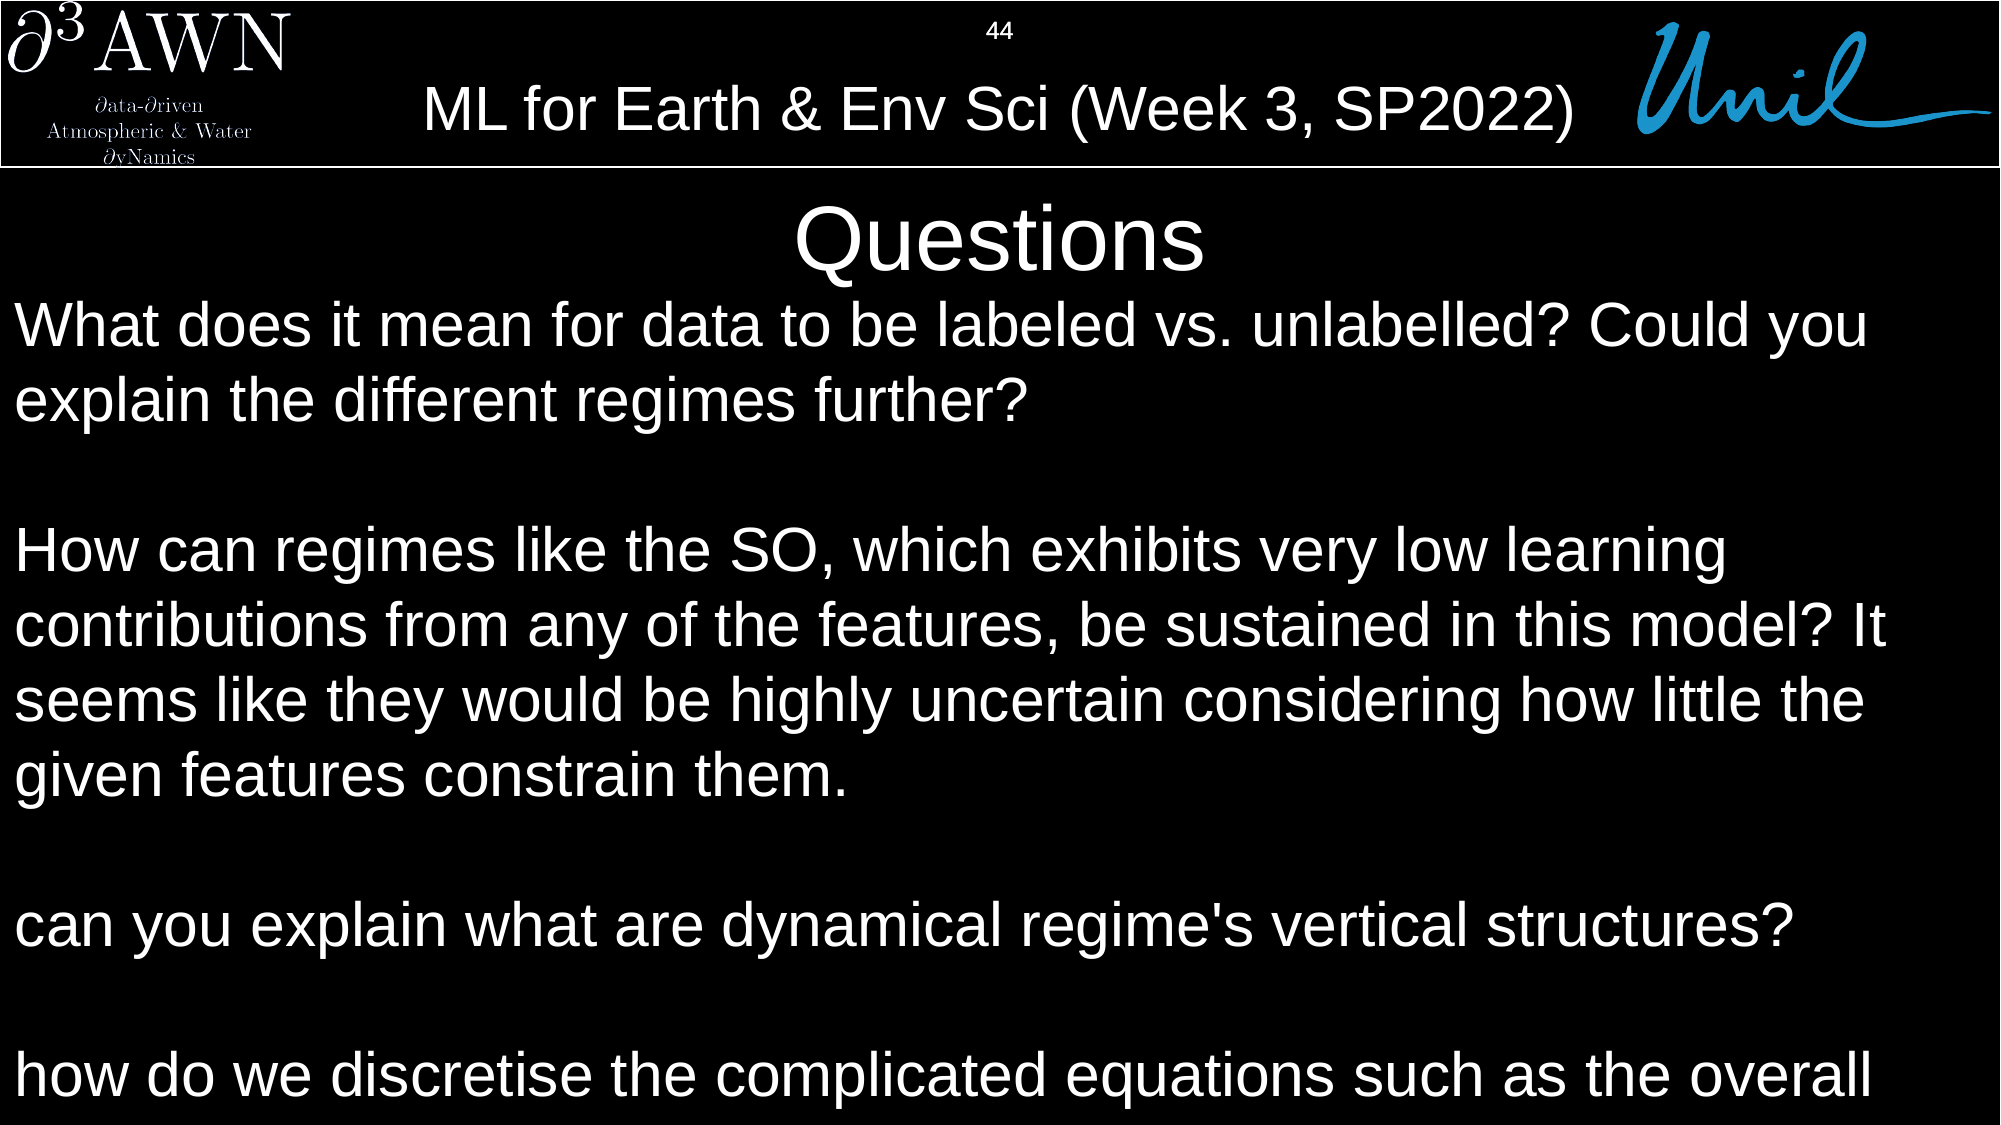

44
# Questions
What does it mean for data to be labeled vs. unlabelled? Could you explain the different regimes further?

How can regimes like the SO, which exhibits very low learning contributions from any of the features, be sustained in this model? It seems like they would be highly uncertain considering how little the given features constrain them.

can you explain what are dynamical regime's vertical structures?

how do we discretise the complicated equations such as the overall meridional overturning? given the complexity of the systems